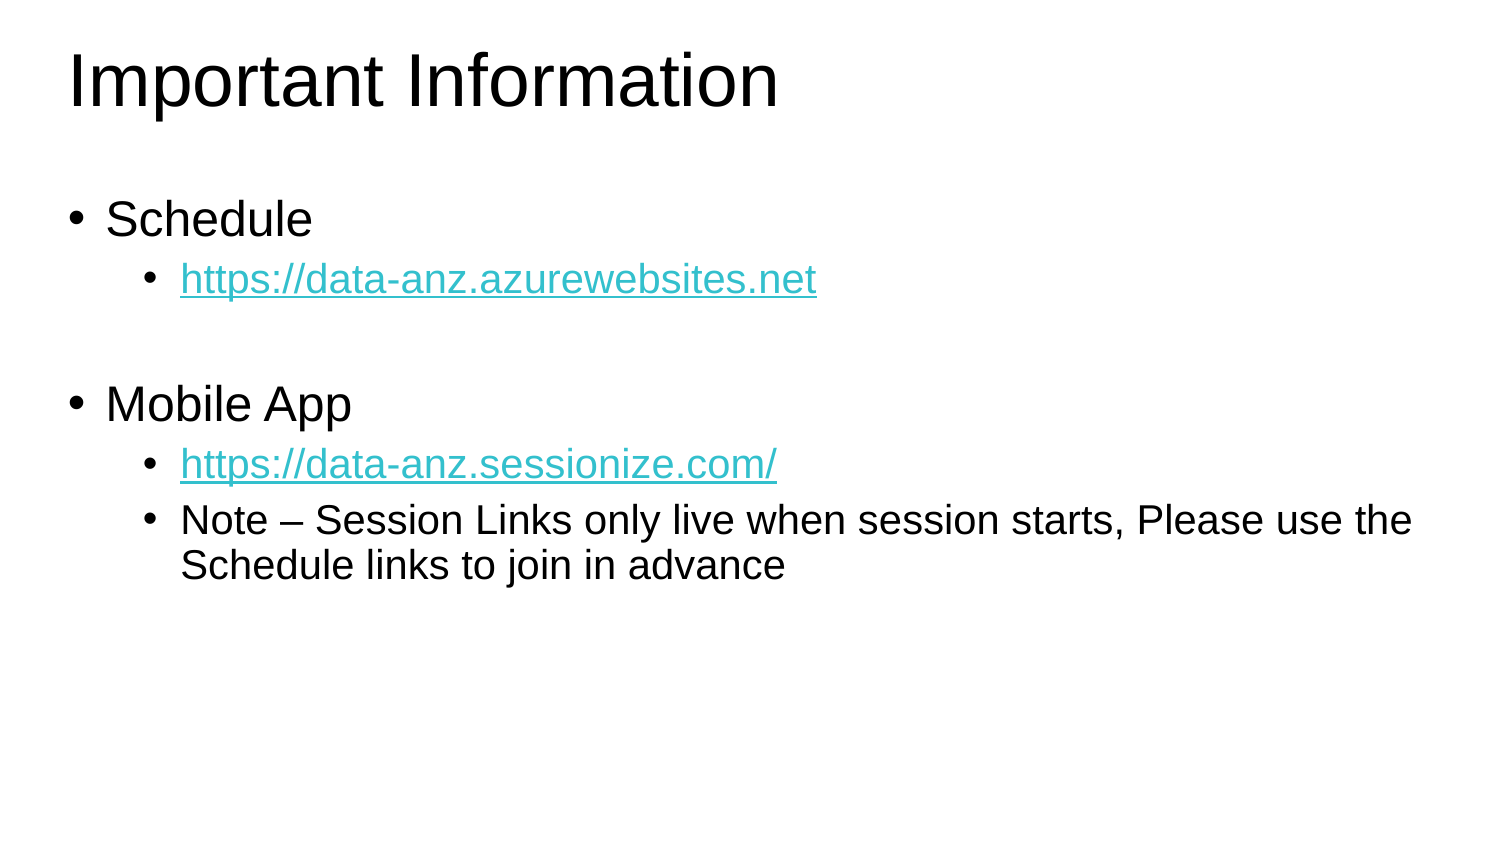

# Important Information
Schedule
https://data-anz.azurewebsites.net

Mobile App
https://data-anz.sessionize.com/
Note – Session Links only live when session starts, Please use the Schedule links to join in advance